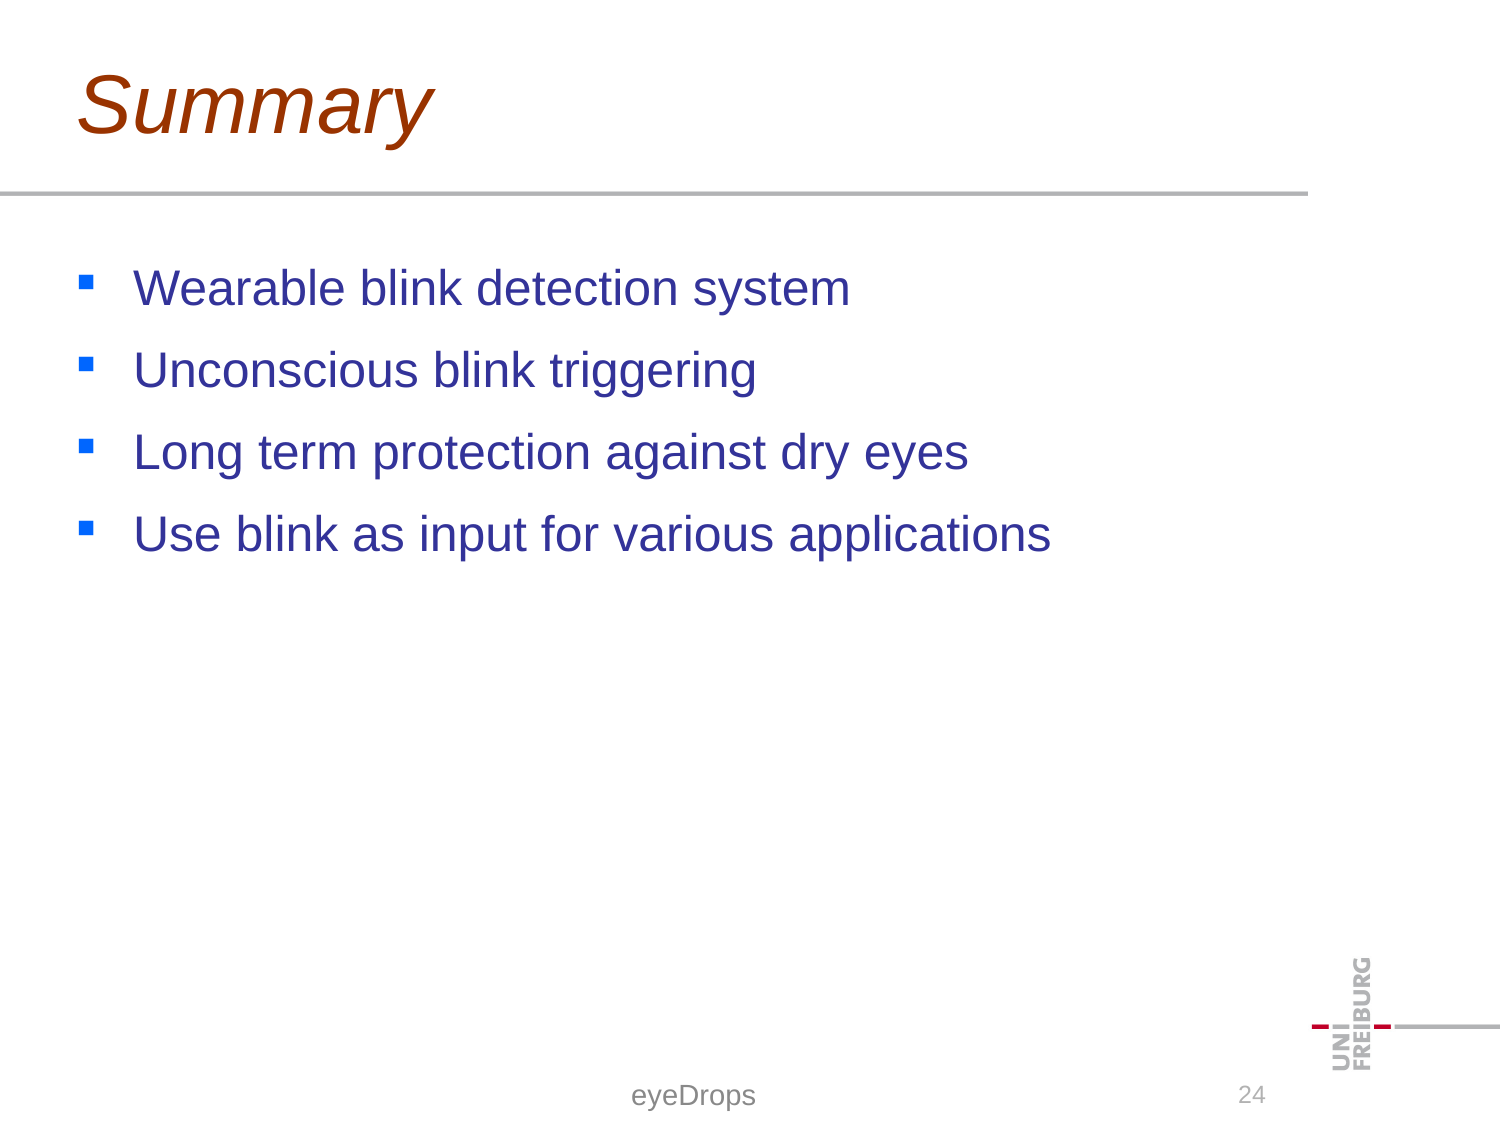

# Summary
Wearable blink detection system
Unconscious blink triggering
Long term protection against dry eyes
Use blink as input for various applications

eyeDrops
24